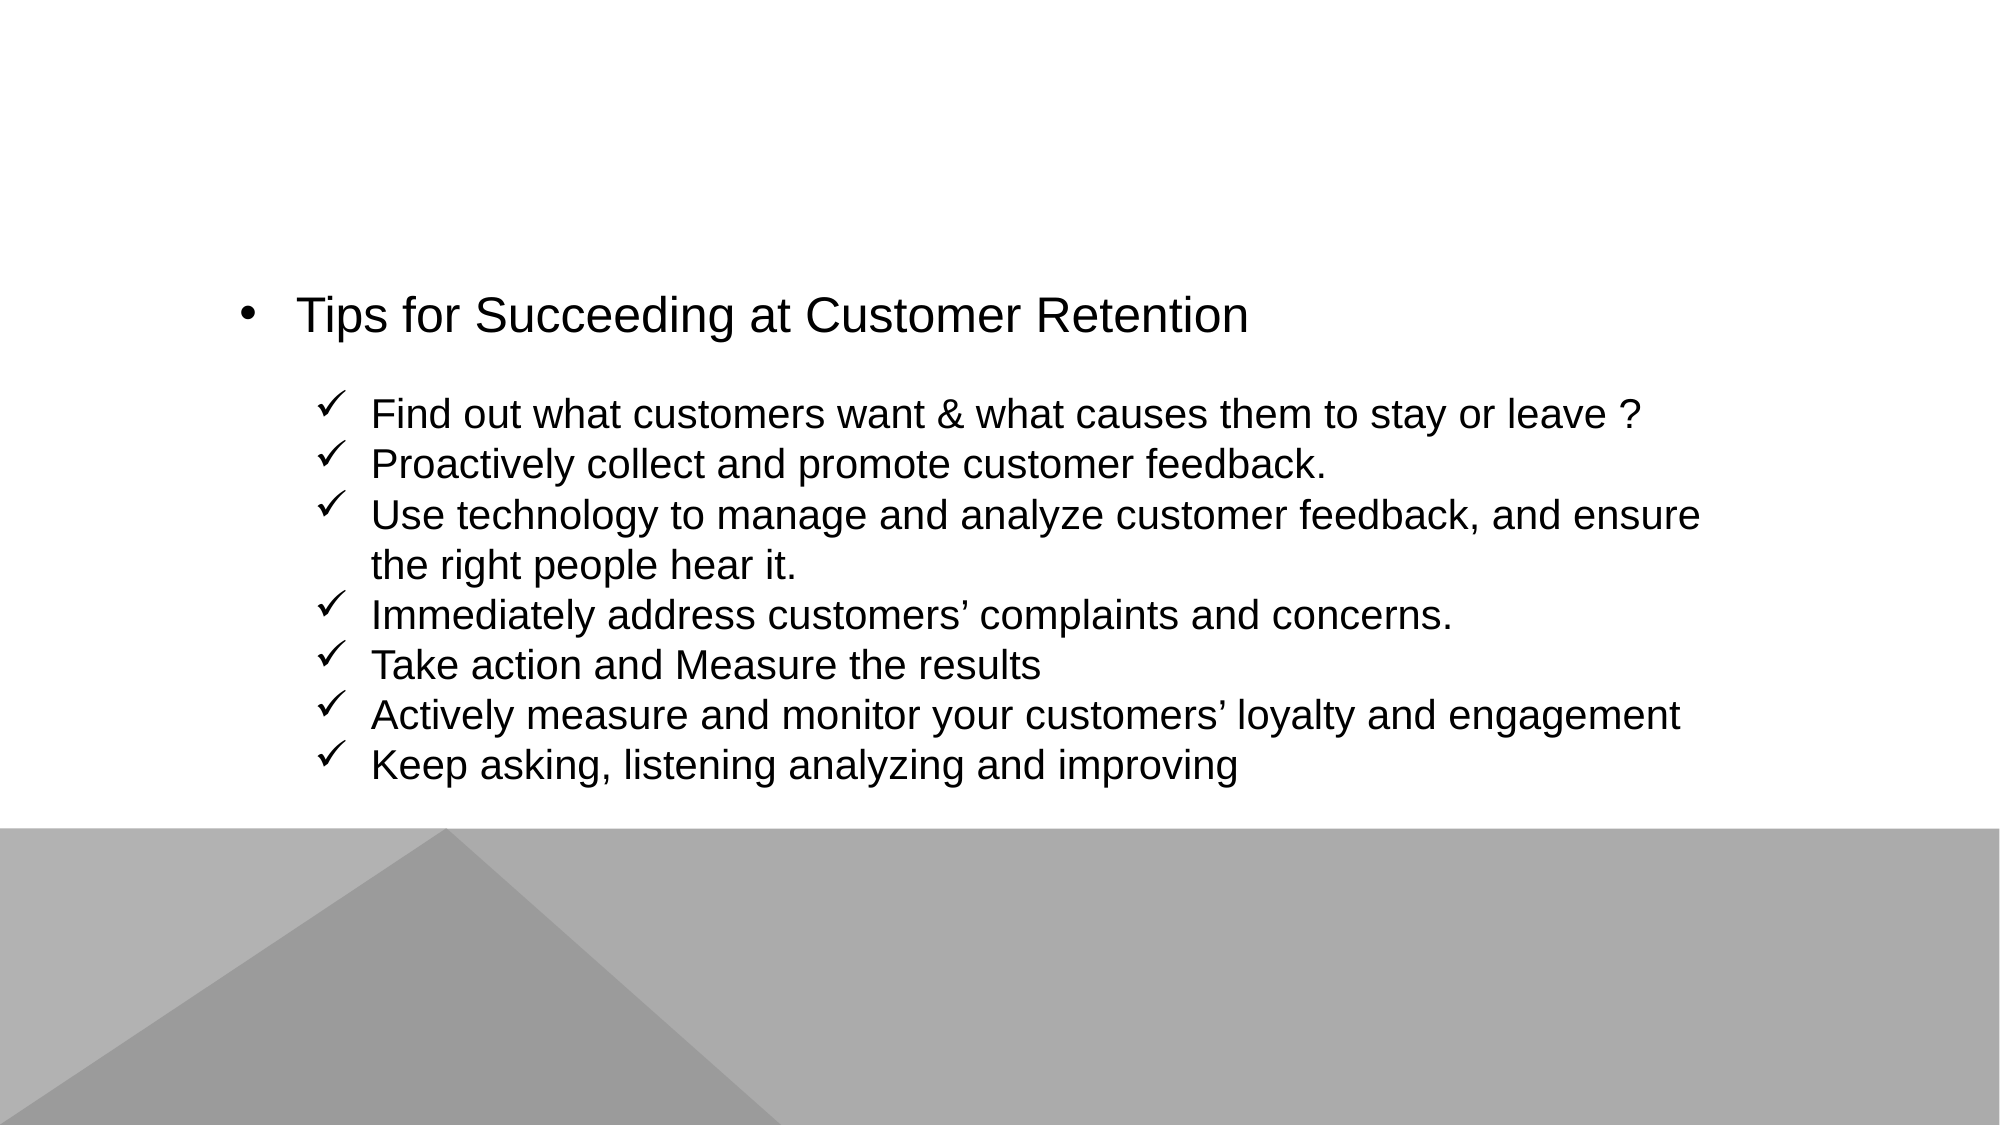

Tips for Succeeding at Customer Retention

Find out what customers want & what causes them to stay or leave ?
Proactively collect and promote customer feedback.
Use technology to manage and analyze customer feedback, and ensure the right people hear it.
Immediately address customers’ complaints and concerns.
Take action and Measure the results
Actively measure and monitor your customers’ loyalty and engagement
Keep asking, listening analyzing and improving